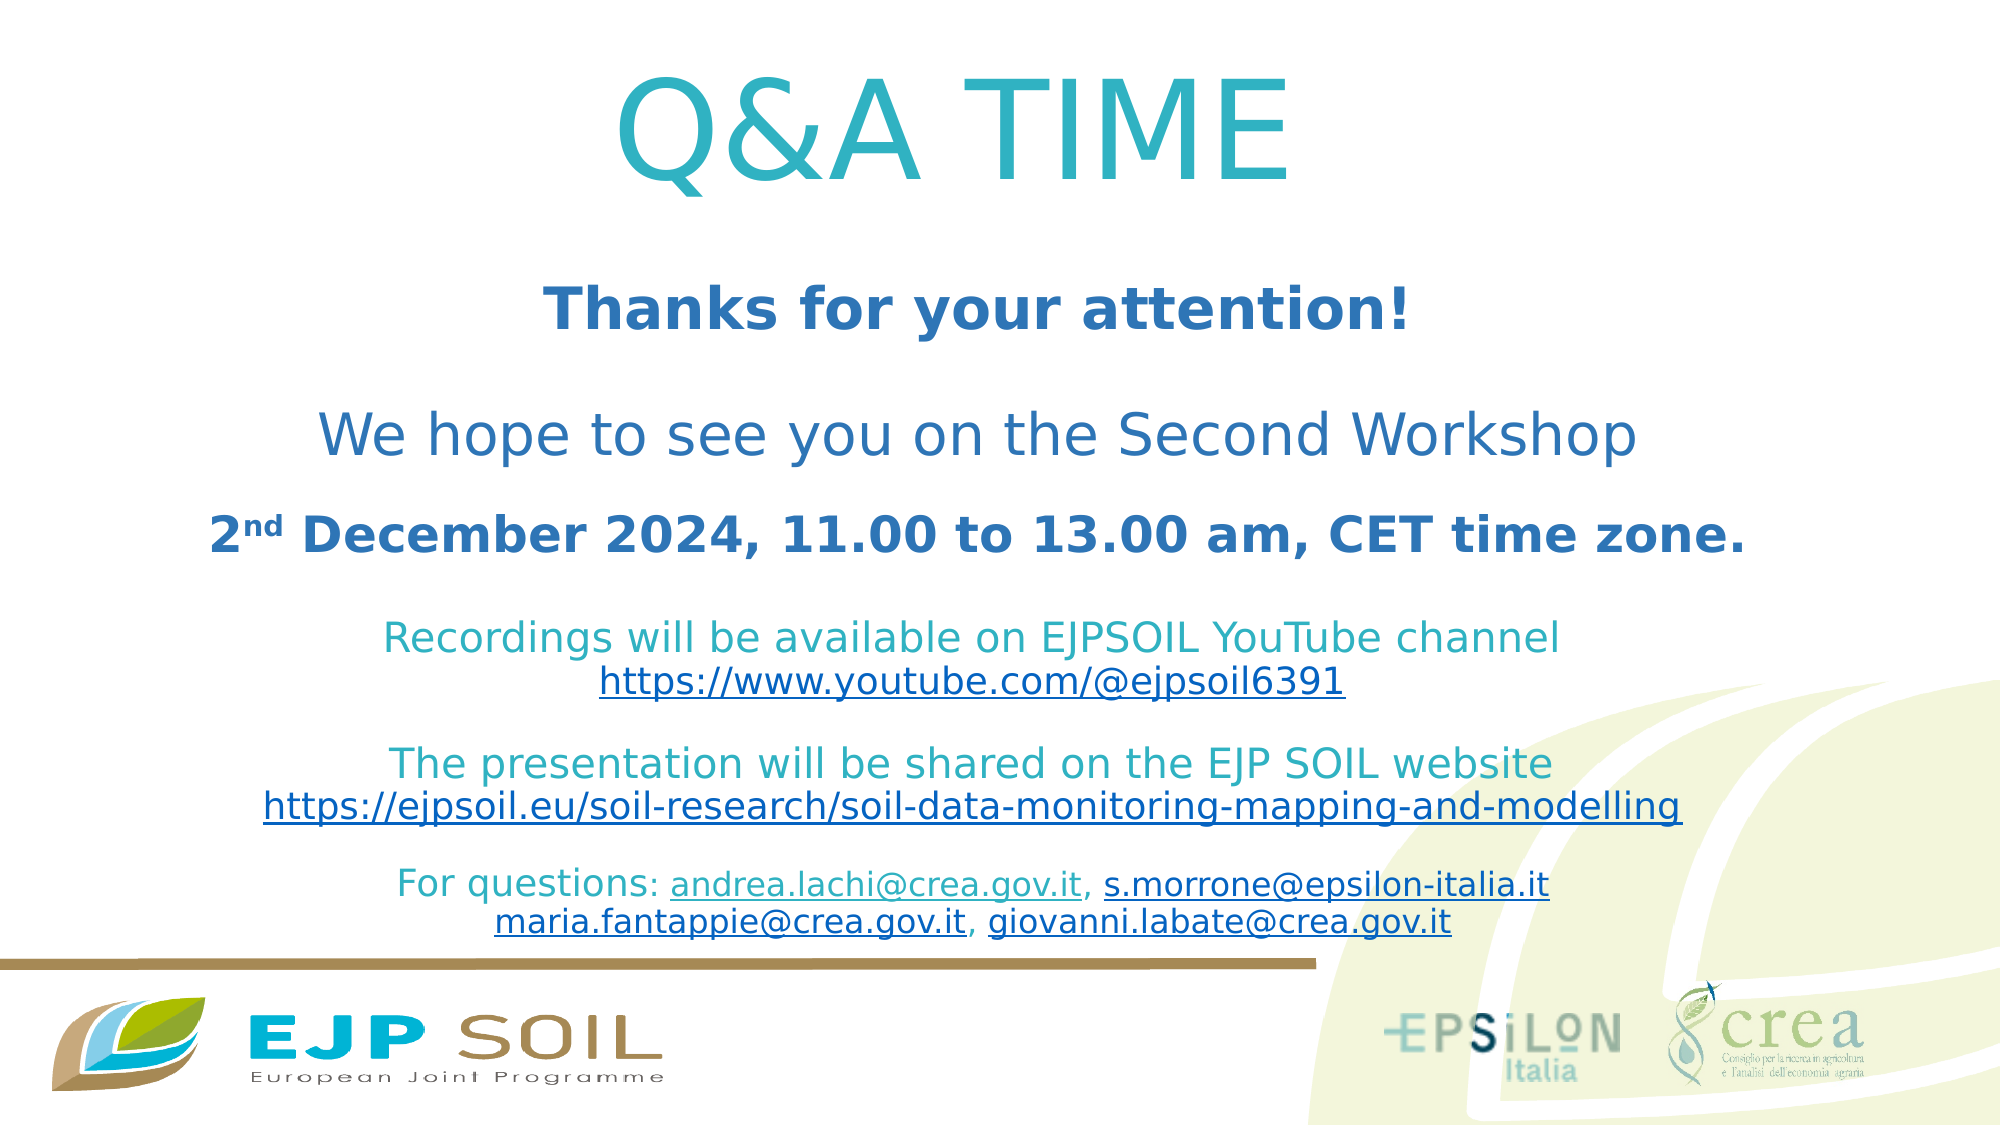

Q&A TIME

Thanks for your attention!

We hope to see you on the Second Workshop

2nd December 2024, 11.00 to 13.00 am, CET time zone.

Recordings will be available on EJPSOIL YouTube channel https://www.youtube.com/@ejpsoil6391

The presentation will be shared on the EJP SOIL website https://ejpsoil.eu/soil-research/soil-data-monitoring-mapping-and-modelling

For questions: andrea.lachi@crea.gov.it, s.morrone@epsilon-italia.it maria.fantappie@crea.gov.it, giovanni.labate@crea.gov.it